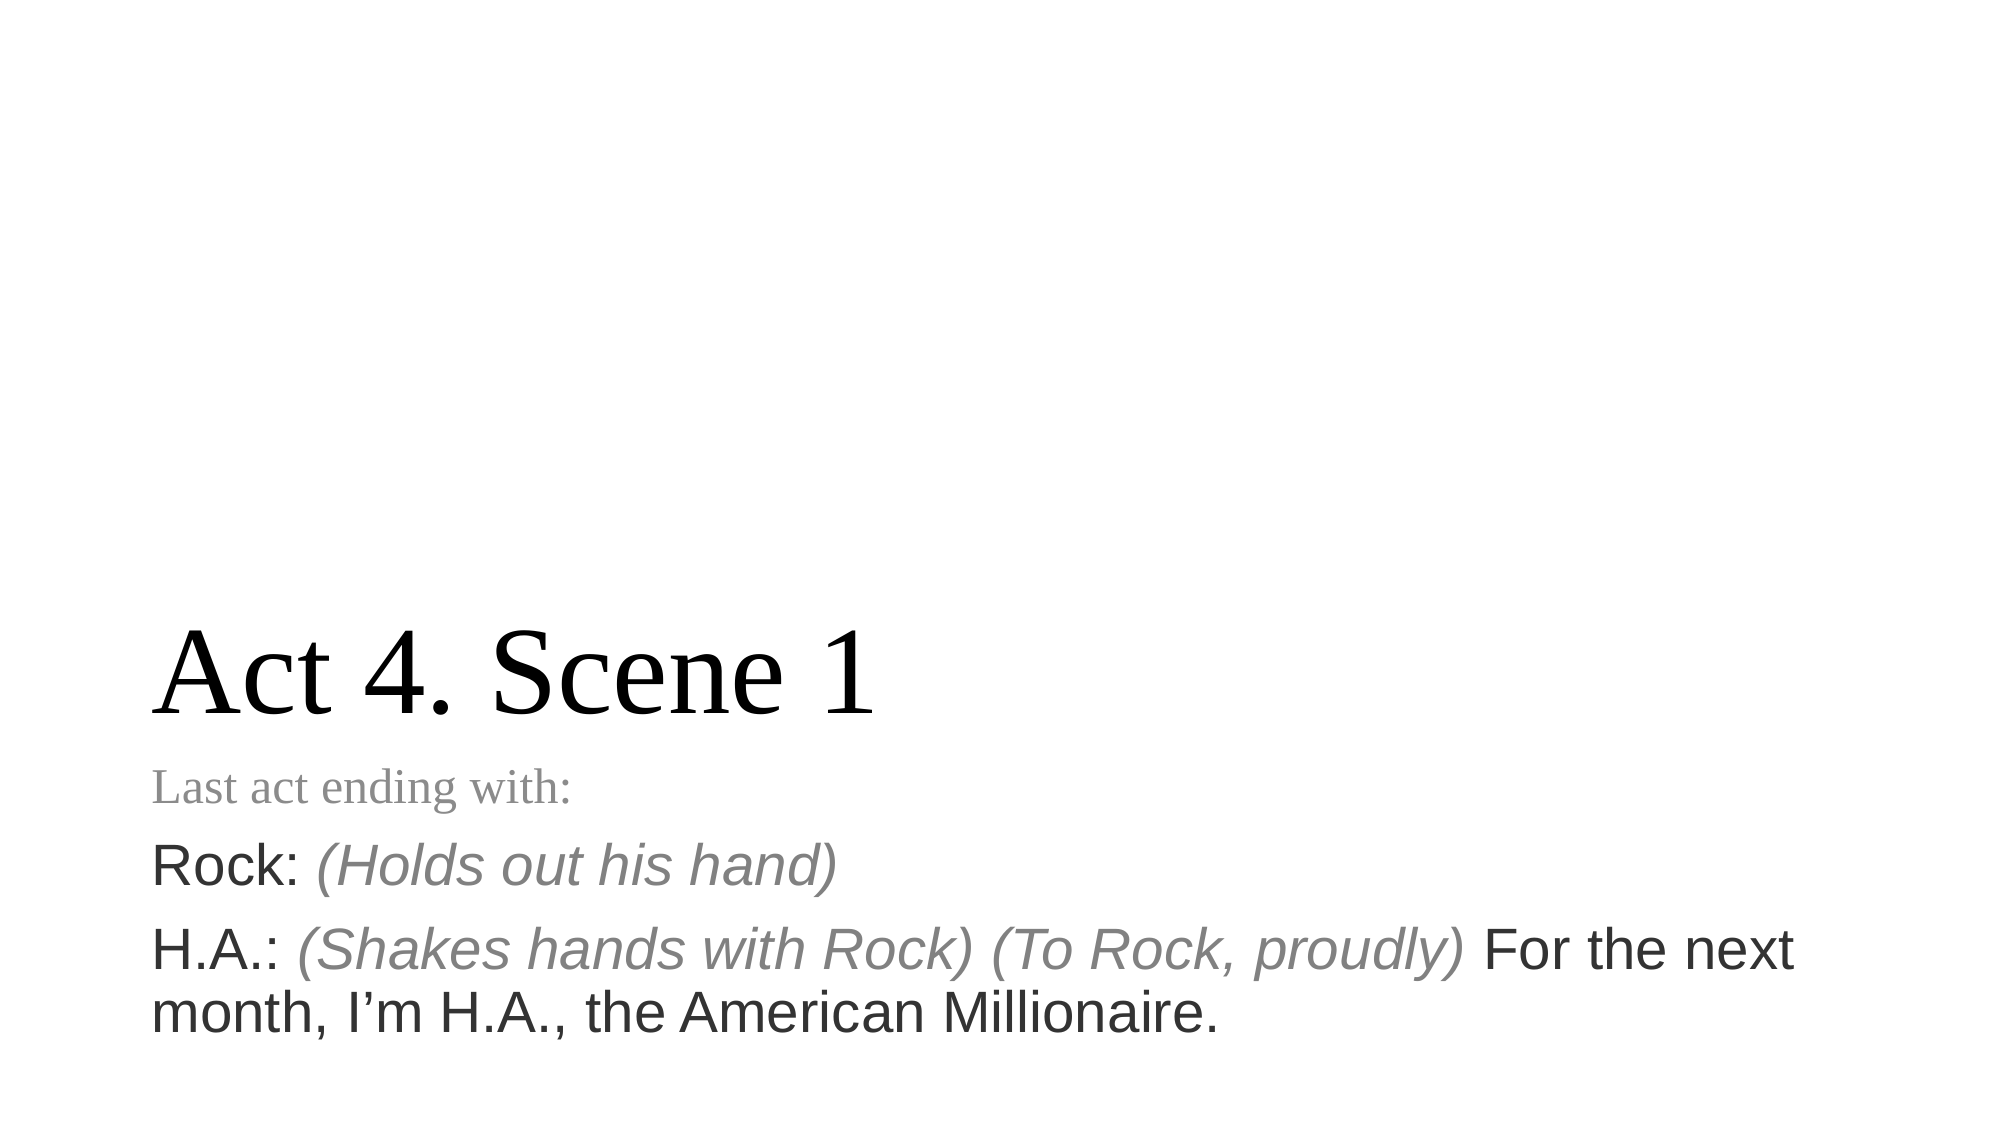

# Act 4. Scene 1
Last act ending with:
Rock: (Holds out his hand)
H.A.: (Shakes hands with Rock) (To Rock, proudly) For the next month, I’m H.A., the American Millionaire.